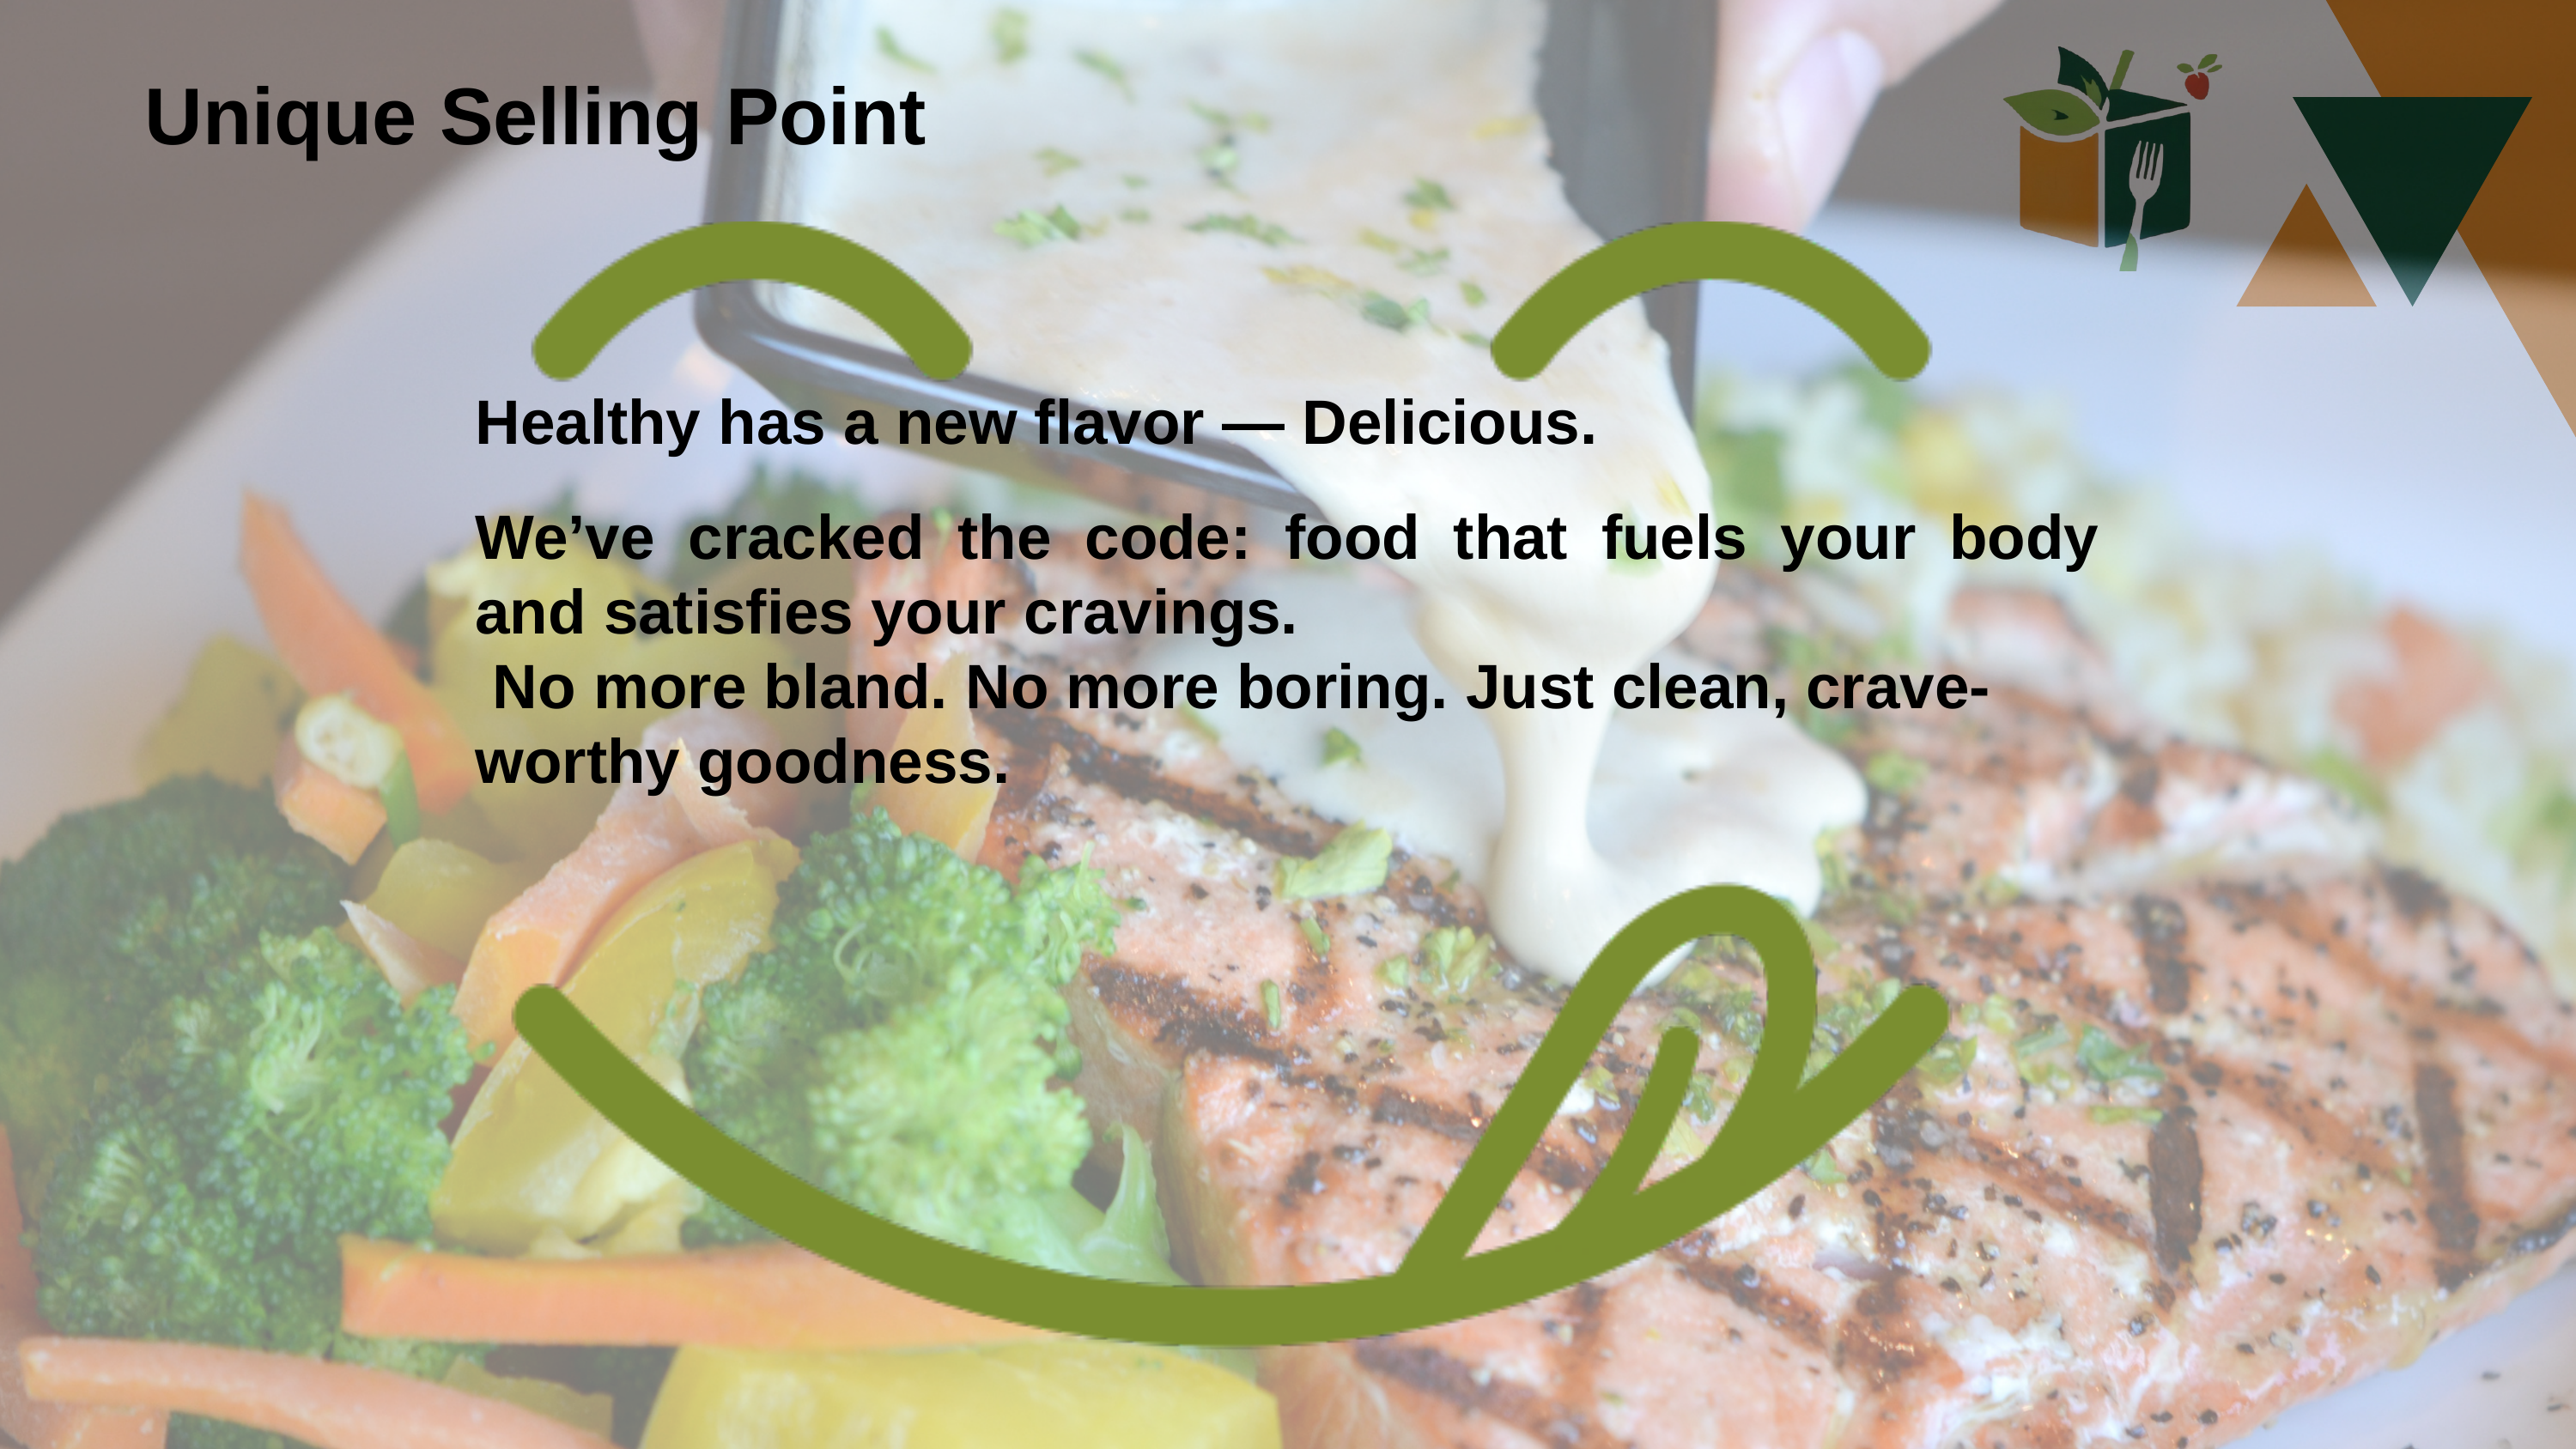

Unique Selling Point

Healthy has a new flavor — Delicious.
We’ve cracked the code: food that fuels your body and satisfies your cravings.
 No more bland. No more boring. Just clean, crave-worthy goodness.